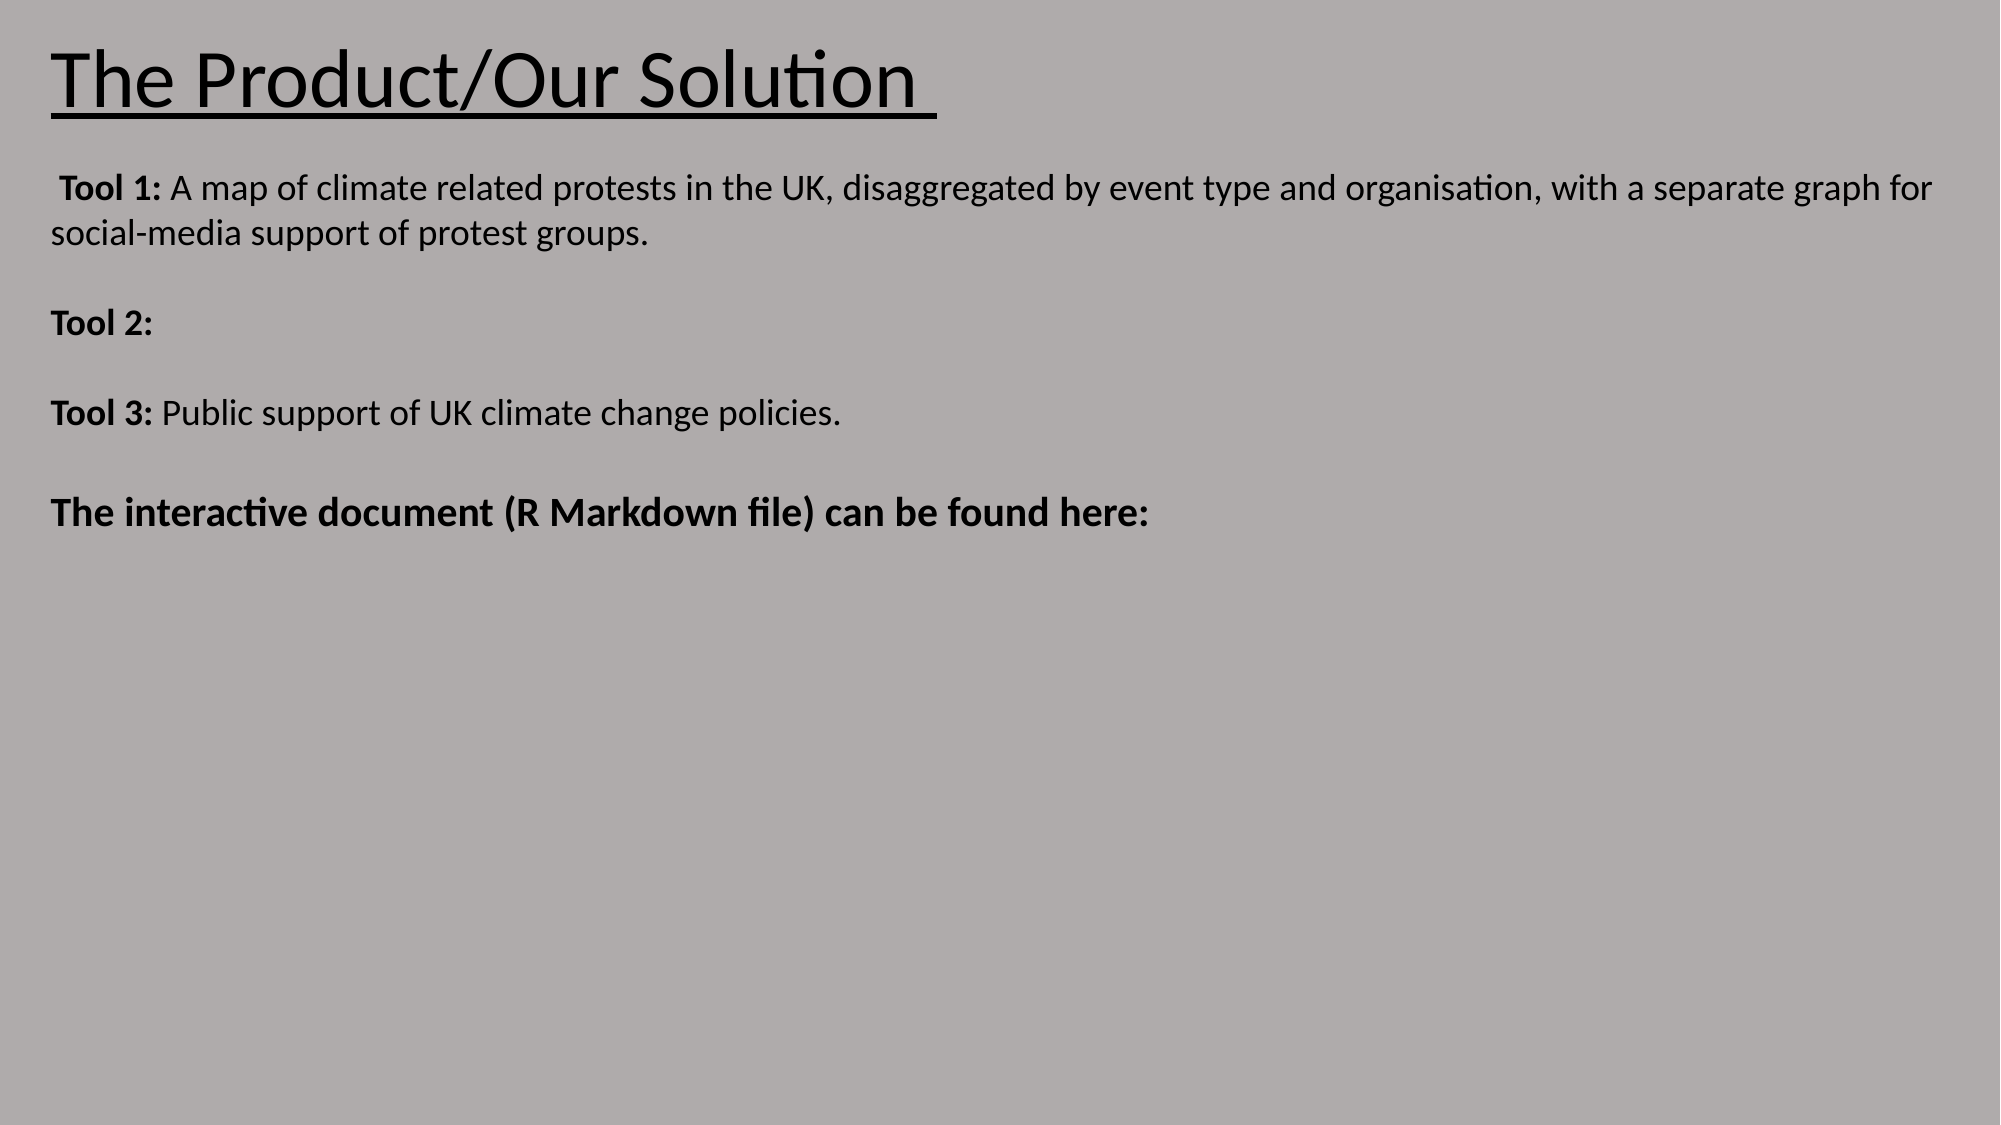

The Product/Our Solution

 Tool 1: A map of climate related protests in the UK, disaggregated by event type and organisation, with a separate graph for social-media support of protest groups.

Tool 2:

Tool 3: Public support of UK climate change policies.

The interactive document (R Markdown file) can be found here: